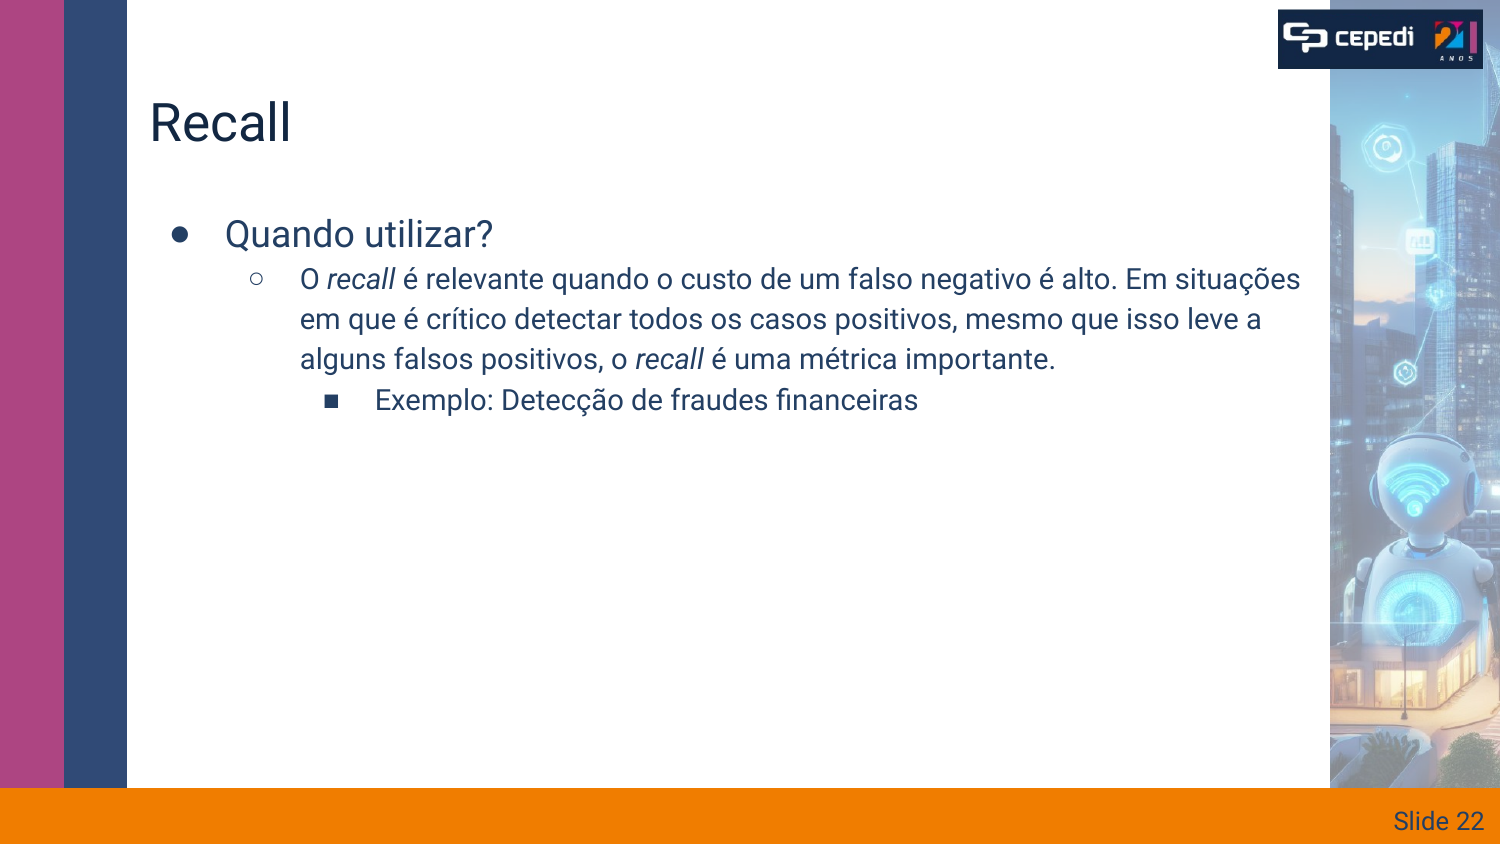

# Recall
Quando utilizar?
O recall é relevante quando o custo de um falso negativo é alto. Em situações em que é crítico detectar todos os casos positivos, mesmo que isso leve a alguns falsos positivos, o recall é uma métrica importante.
Exemplo: Detecção de fraudes financeiras

Slide 22